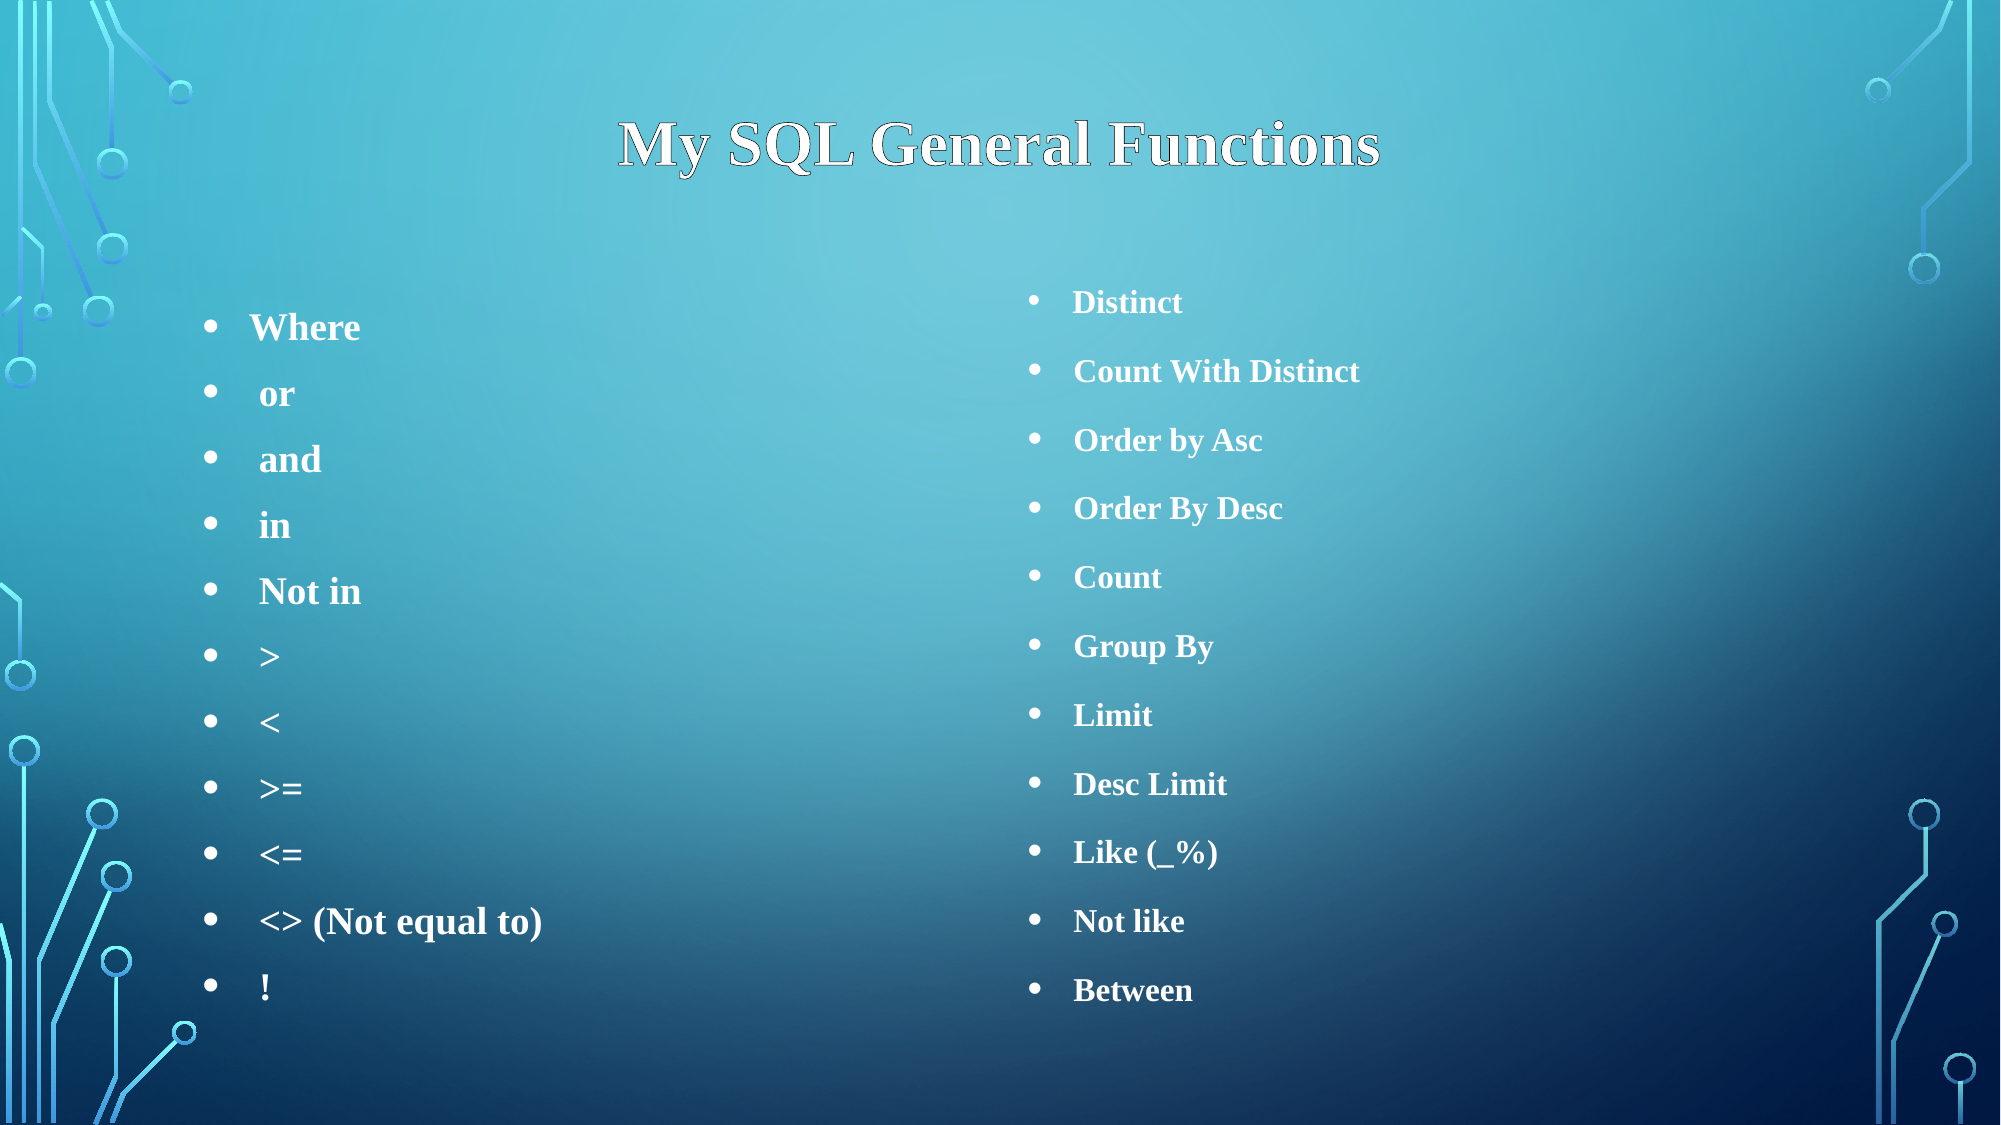

# My SQL General Functions
 Distinct
 Count With Distinct
 Order by Asc
 Order By Desc
 Count
 Group By
 Limit
 Desc Limit
 Like (_%)
 Not like
 Between
 Where
  or
  and
  in
  Not in
  >
  <
  >=
  <=
  <> (Not equal to)
  !